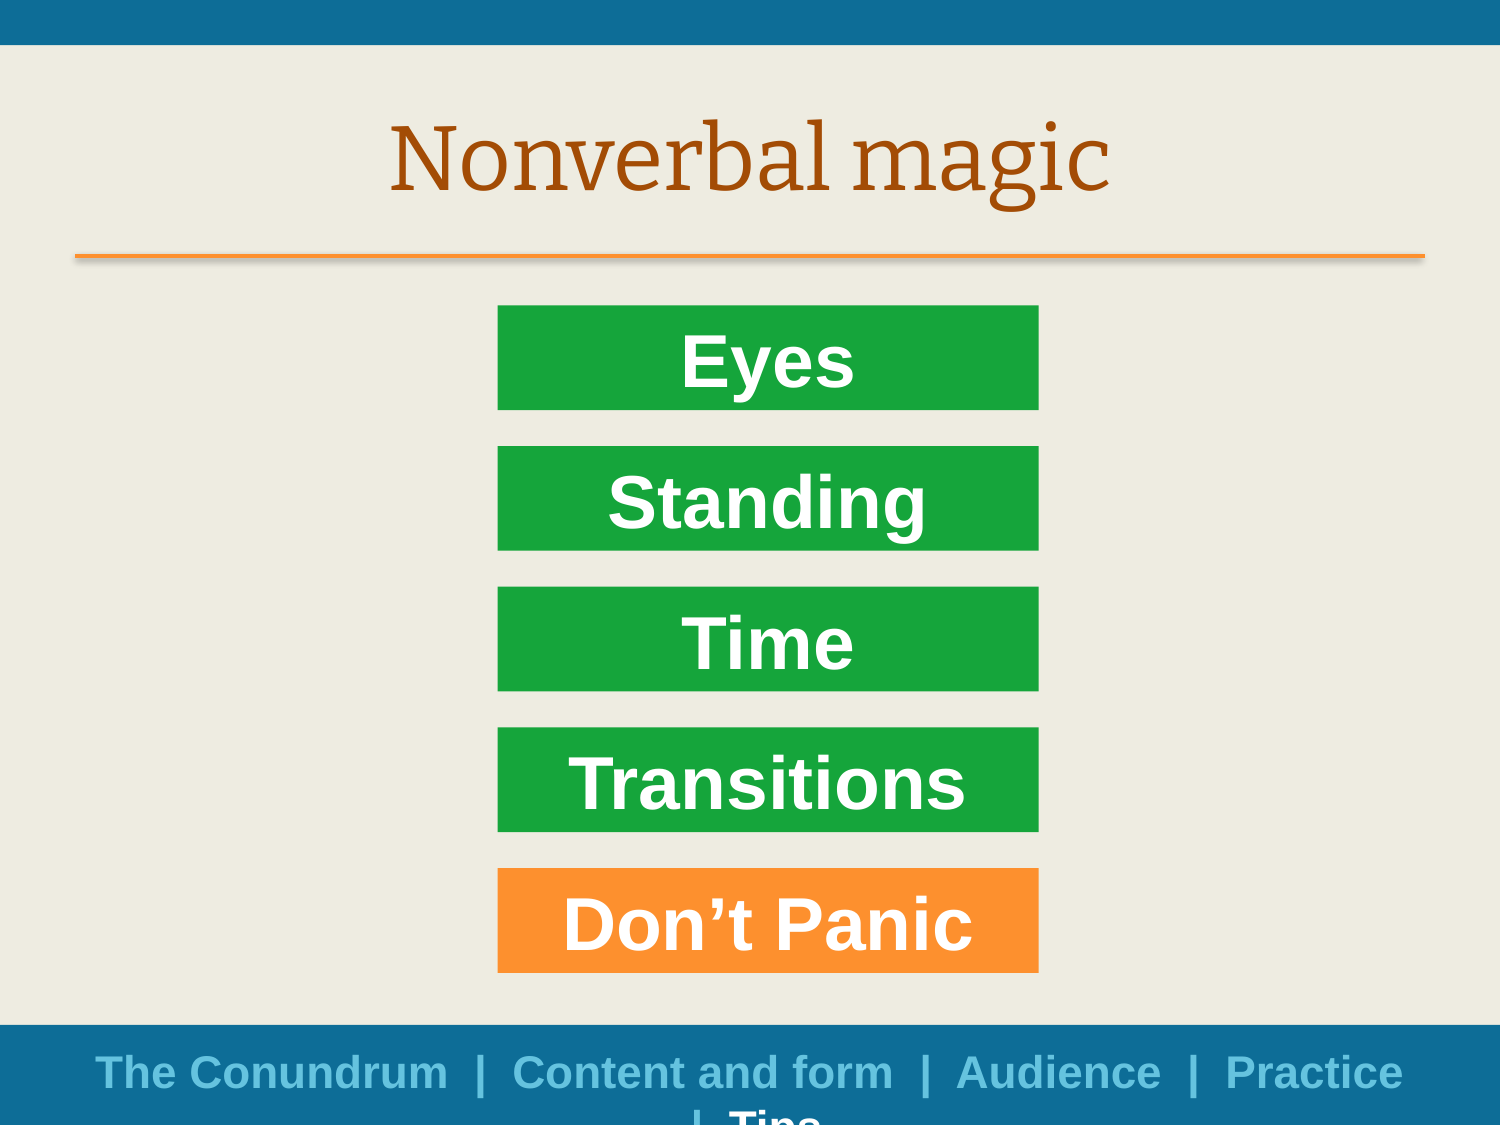

# Nonverbal magic
Eyes
Standing
Time
Transitions
Don’t Panic
The Conundrum  |  Content and form  |  Audience  |  Practice  |  Tips